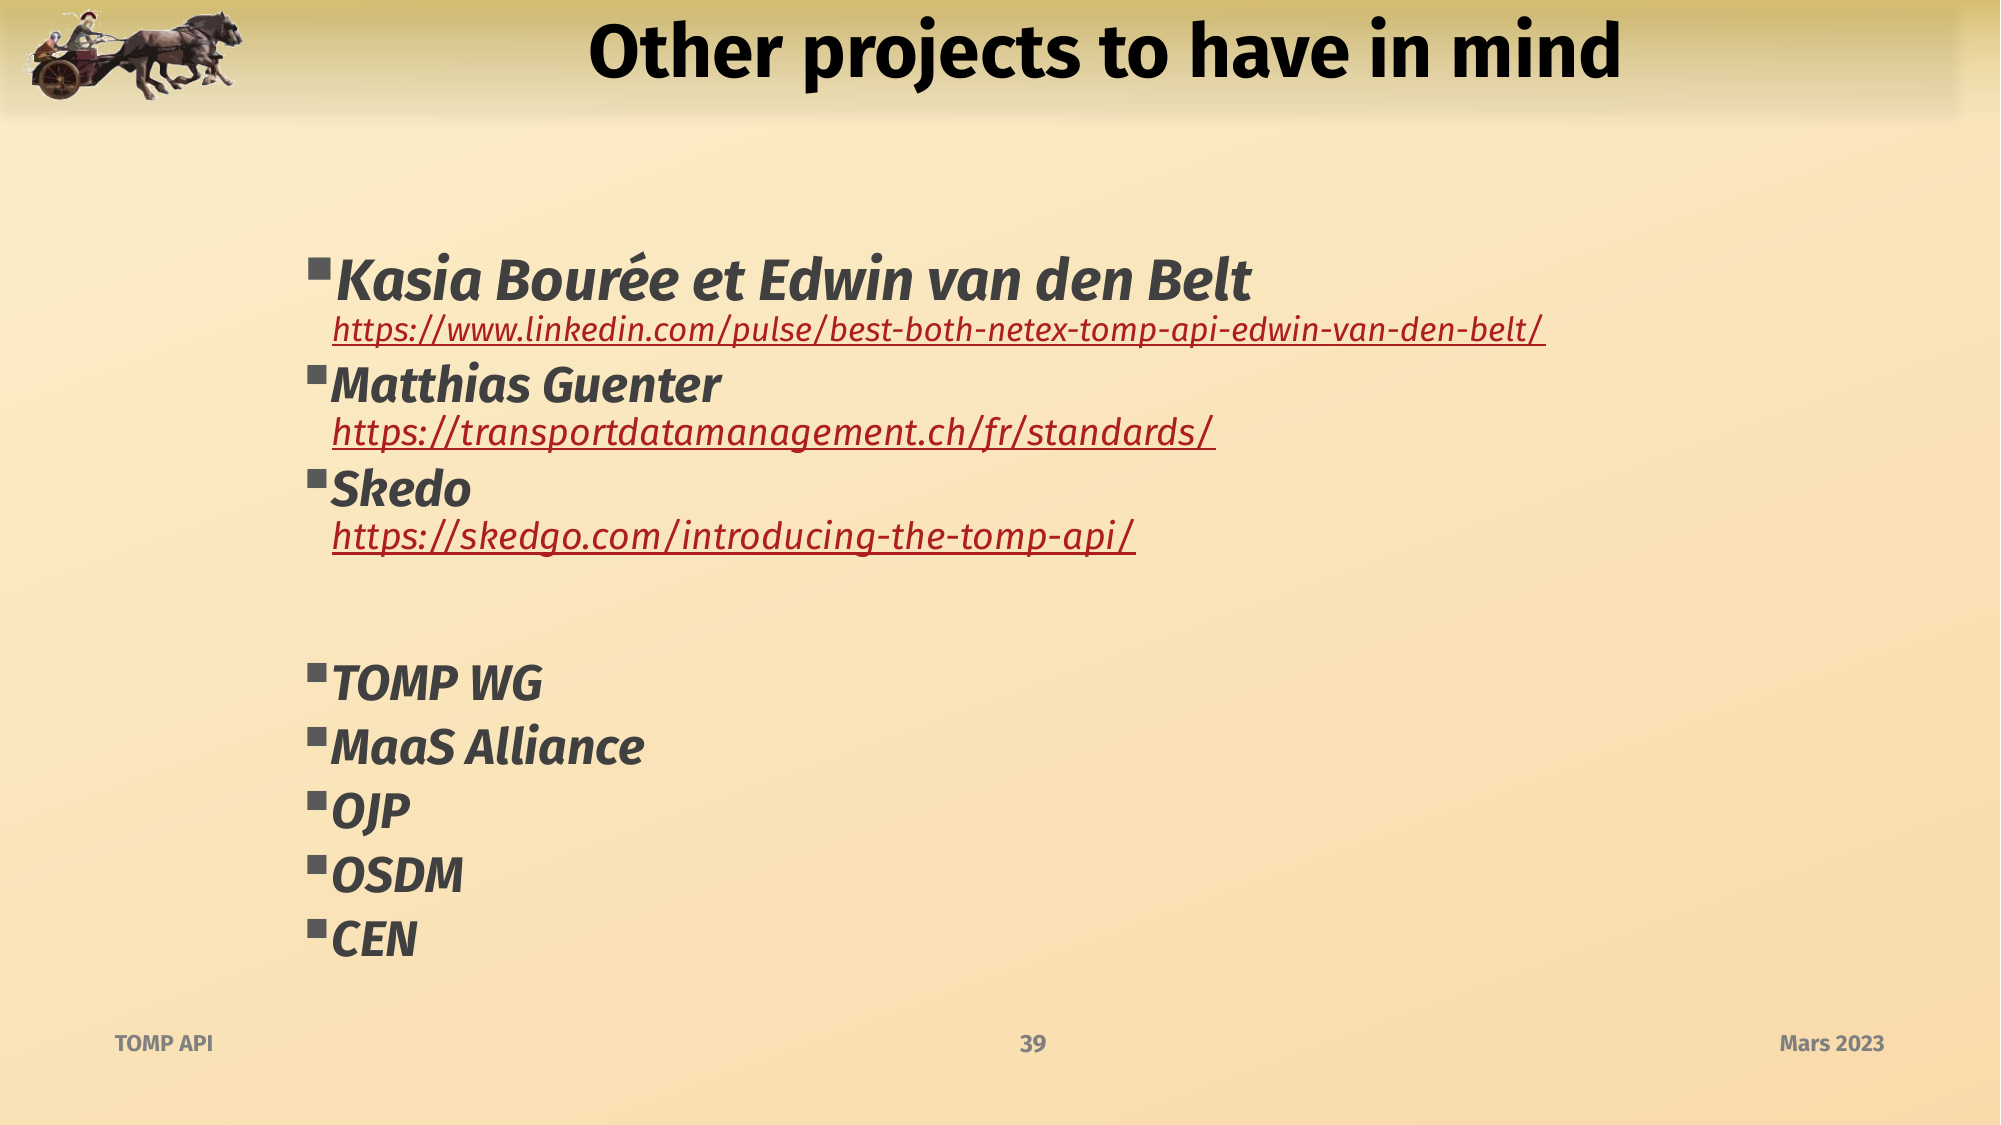

# Other projects to have in mind

Kasia Bourée et Edwin van den Belt
https://www.linkedin.com/pulse/best-both-netex-tomp-api-edwin-van-den-belt/
Matthias Guenter
https://transportdatamanagement.ch/fr/standards/
Skedo
https://skedgo.com/introducing-the-tomp-api/

TOMP WG
MaaS Alliance
OJP
OSDM
CEN

TOMP API
39
Mars 2023